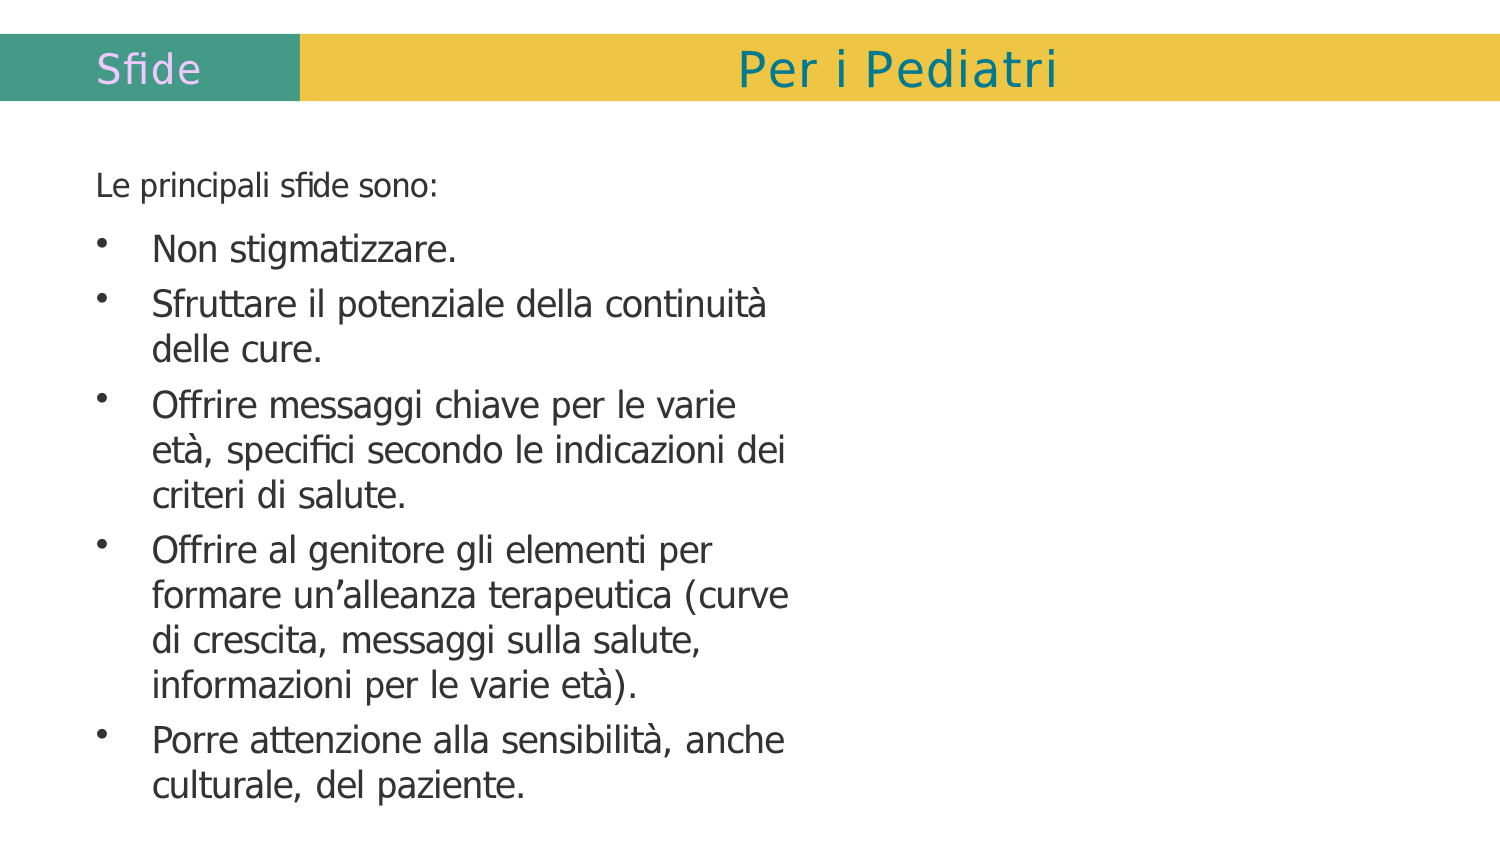

Sfide

Per i Pediatri
Le principali sfide sono:
Non stigmatizzare.
Sfruttare il potenziale della continuità delle cure.
Offrire messaggi chiave per le varie età, specifici secondo le indicazioni dei criteri di salute.
Offrire al genitore gli elementi per formare un’alleanza terapeutica (curve di crescita, messaggi sulla salute, informazioni per le varie età).
Porre attenzione alla sensibilità, anche culturale, del paziente.